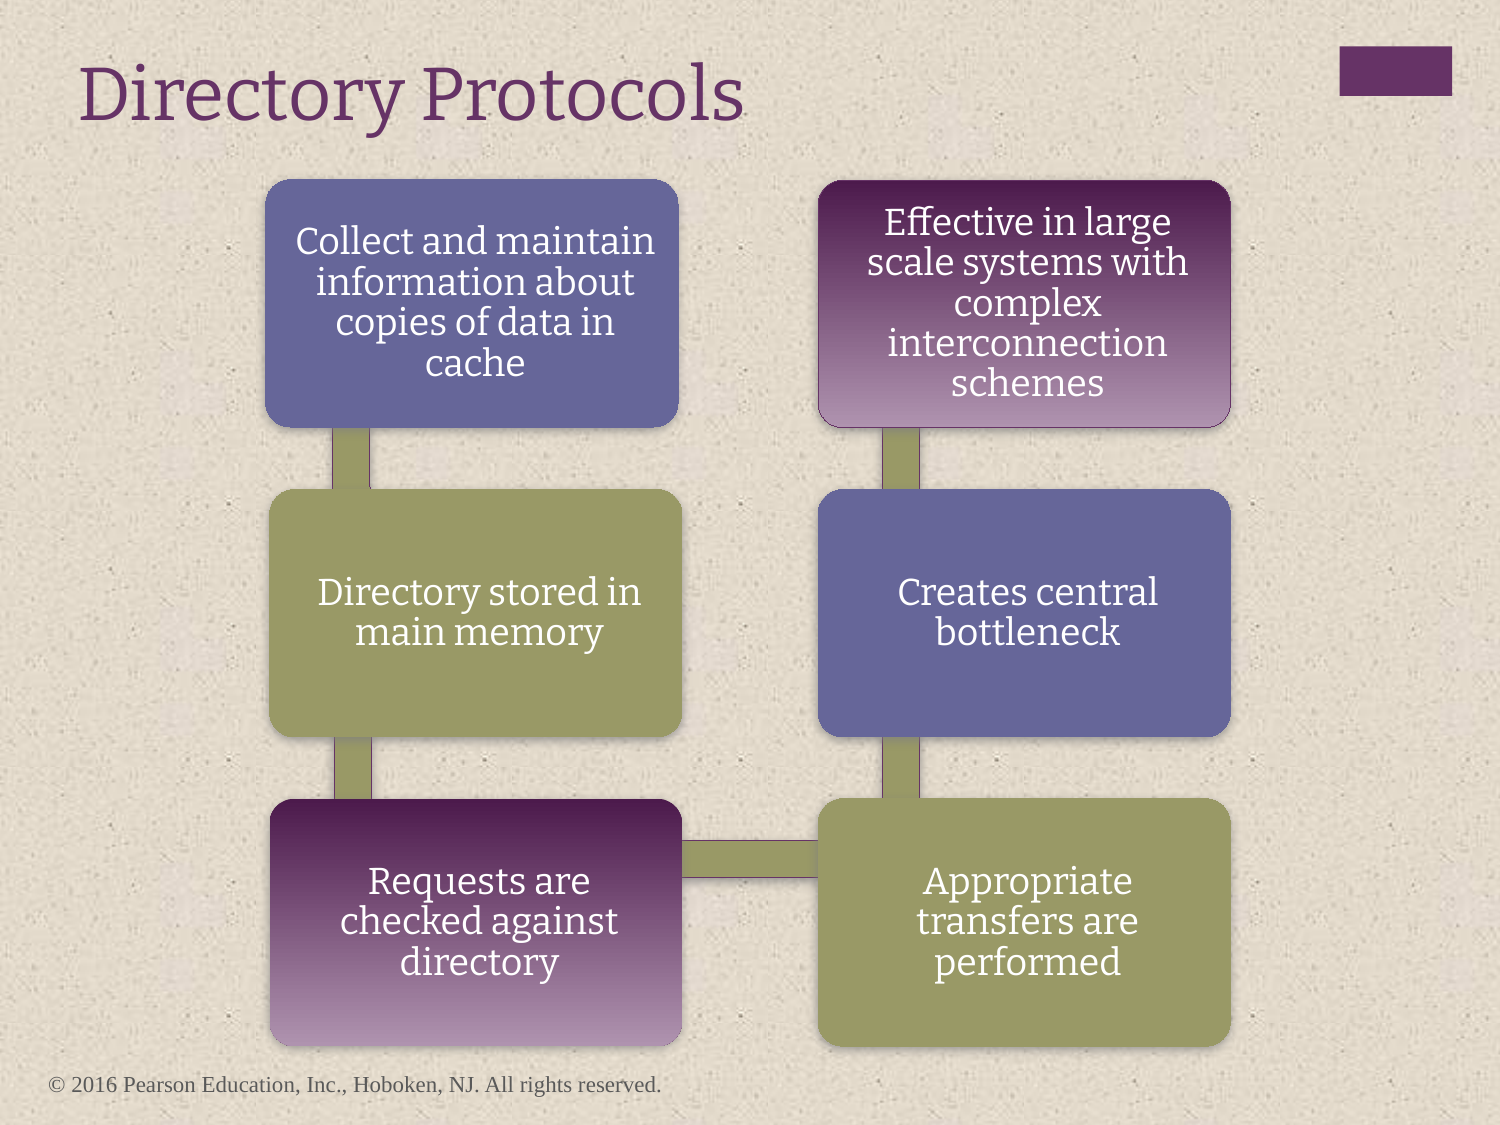

Directory Protocols
Collect and maintain information about copies of data in cache
Directory stored in main memory
Requests are checked against directory
Appropriate transfers are performed
Creates central bottleneck
Effective in large scale systems with complex interconnection schemes
© 2016 Pearson Education, Inc., Hoboken, NJ. All rights reserved.